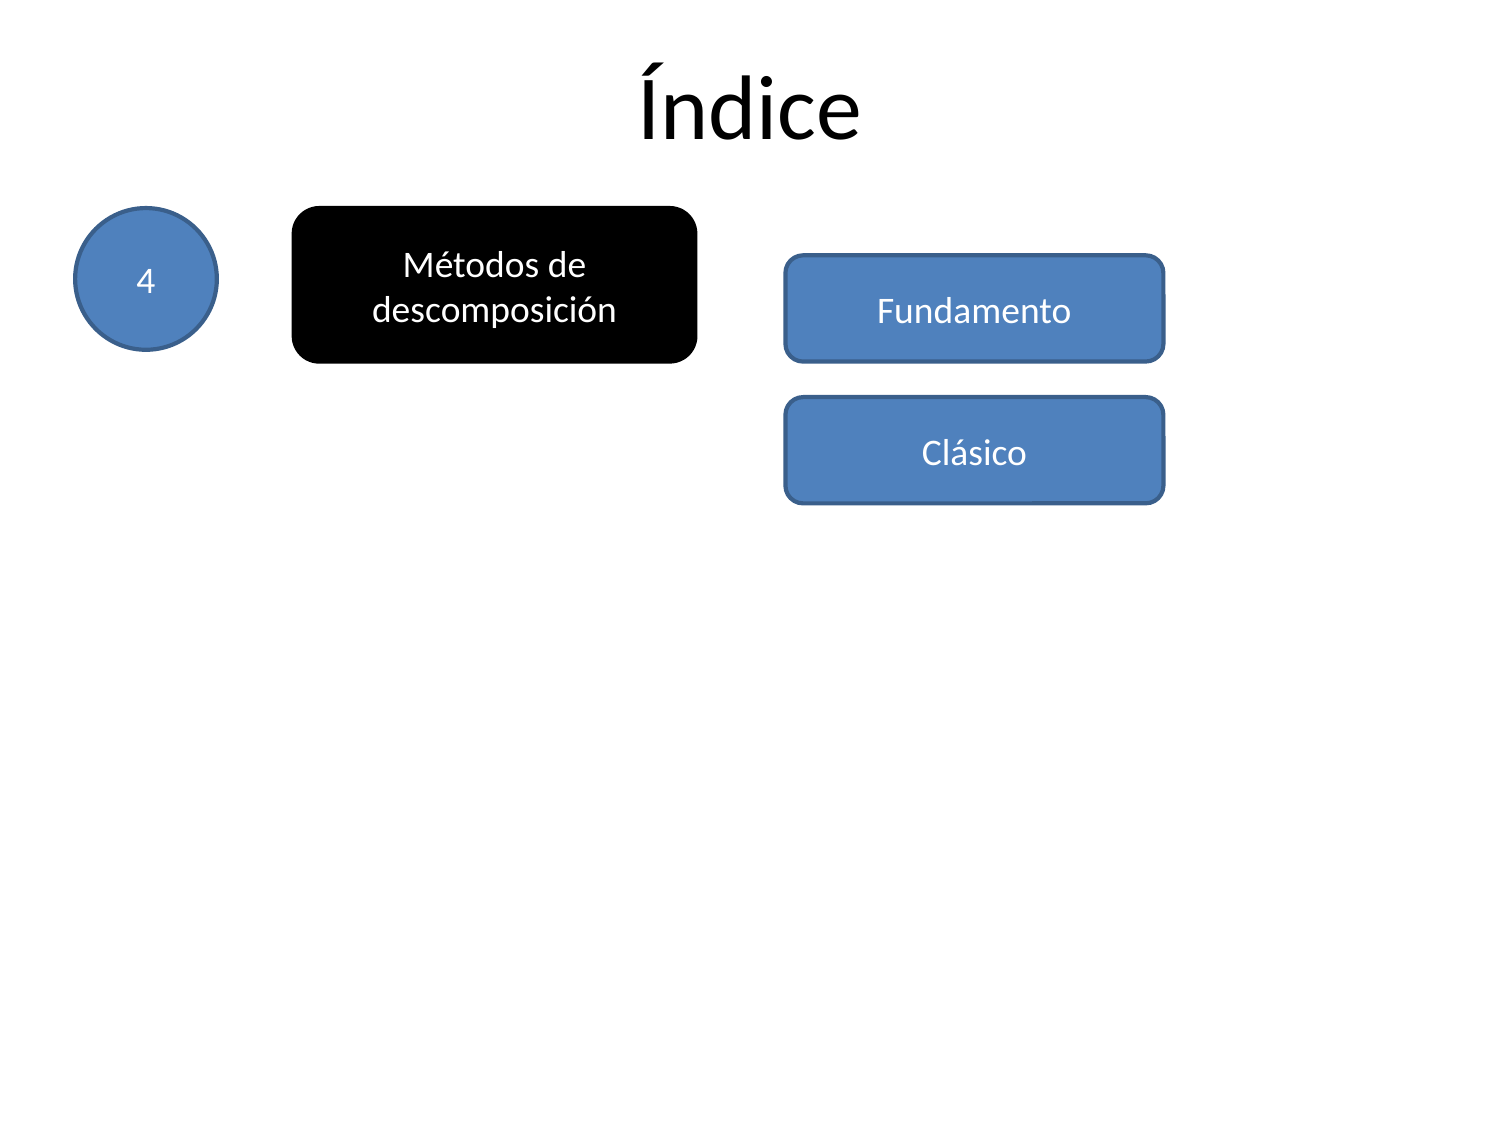

# Índice
4
Métodos de descomposición
Fundamento
Clásico